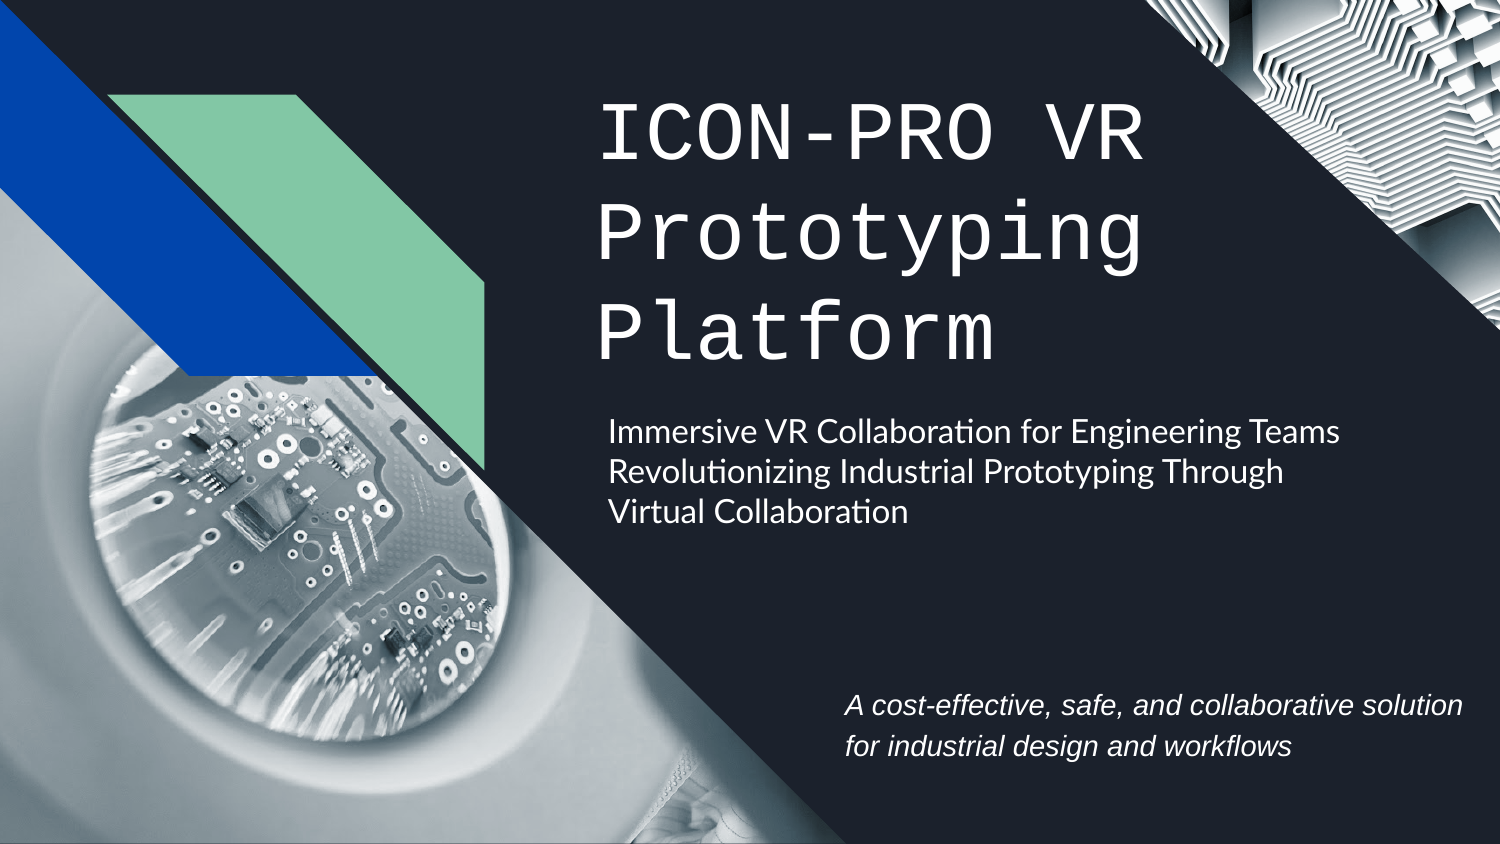

# ICON-PRO VR Prototyping Platform
Immersive VR Collaboration for Engineering Teams
Revolutionizing Industrial Prototyping Through Virtual Collaboration

A cost-effective, safe, and collaborative solution for industrial design and workflows